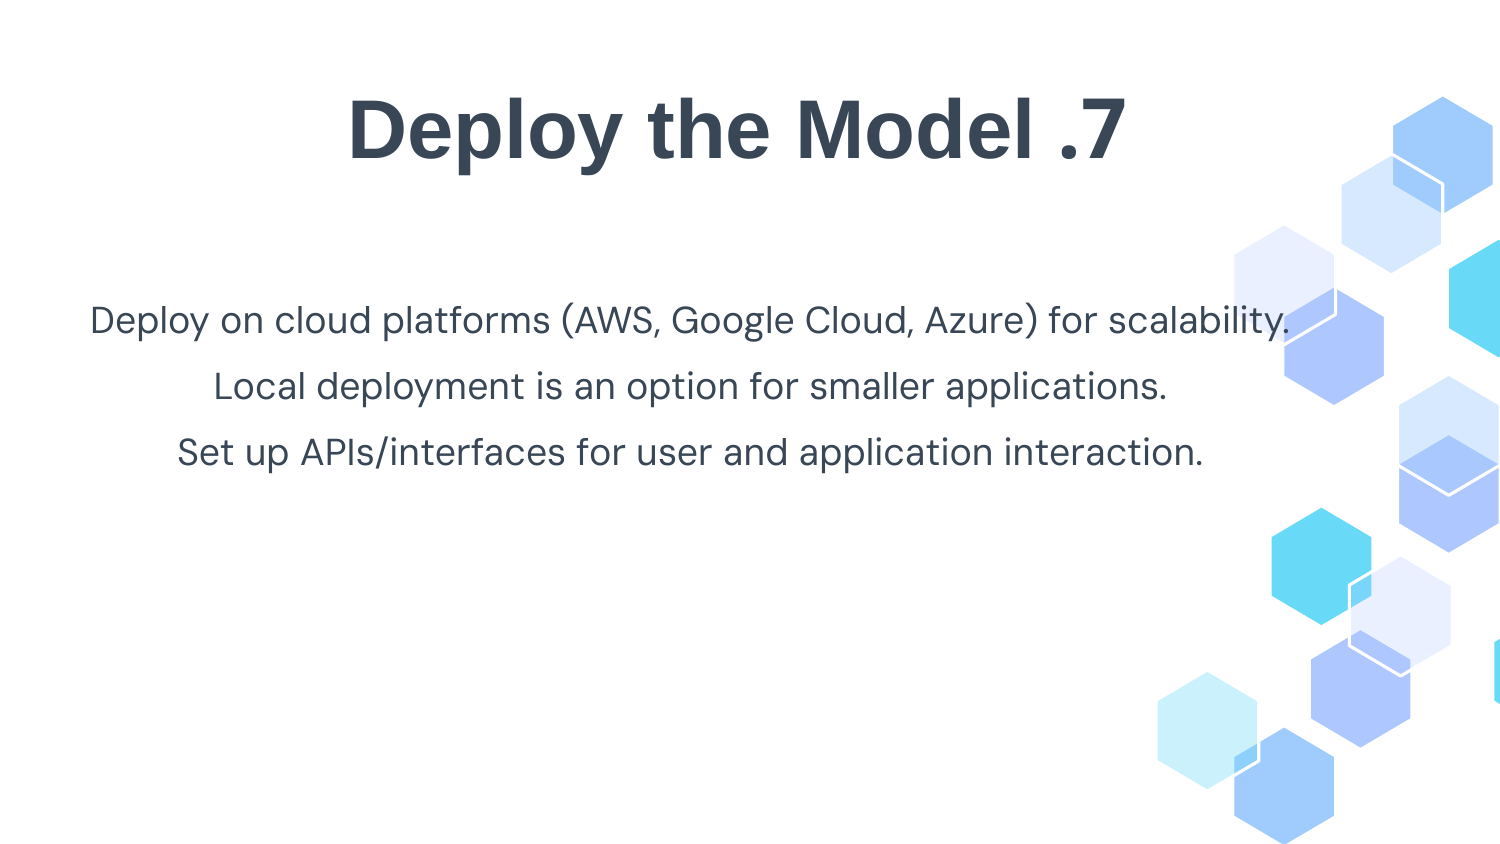

# 7. Deploy the Model

Deploy on cloud platforms (AWS, Google Cloud, Azure) for scalability.
Local deployment is an option for smaller applications.
Set up APIs/interfaces for user and application interaction.